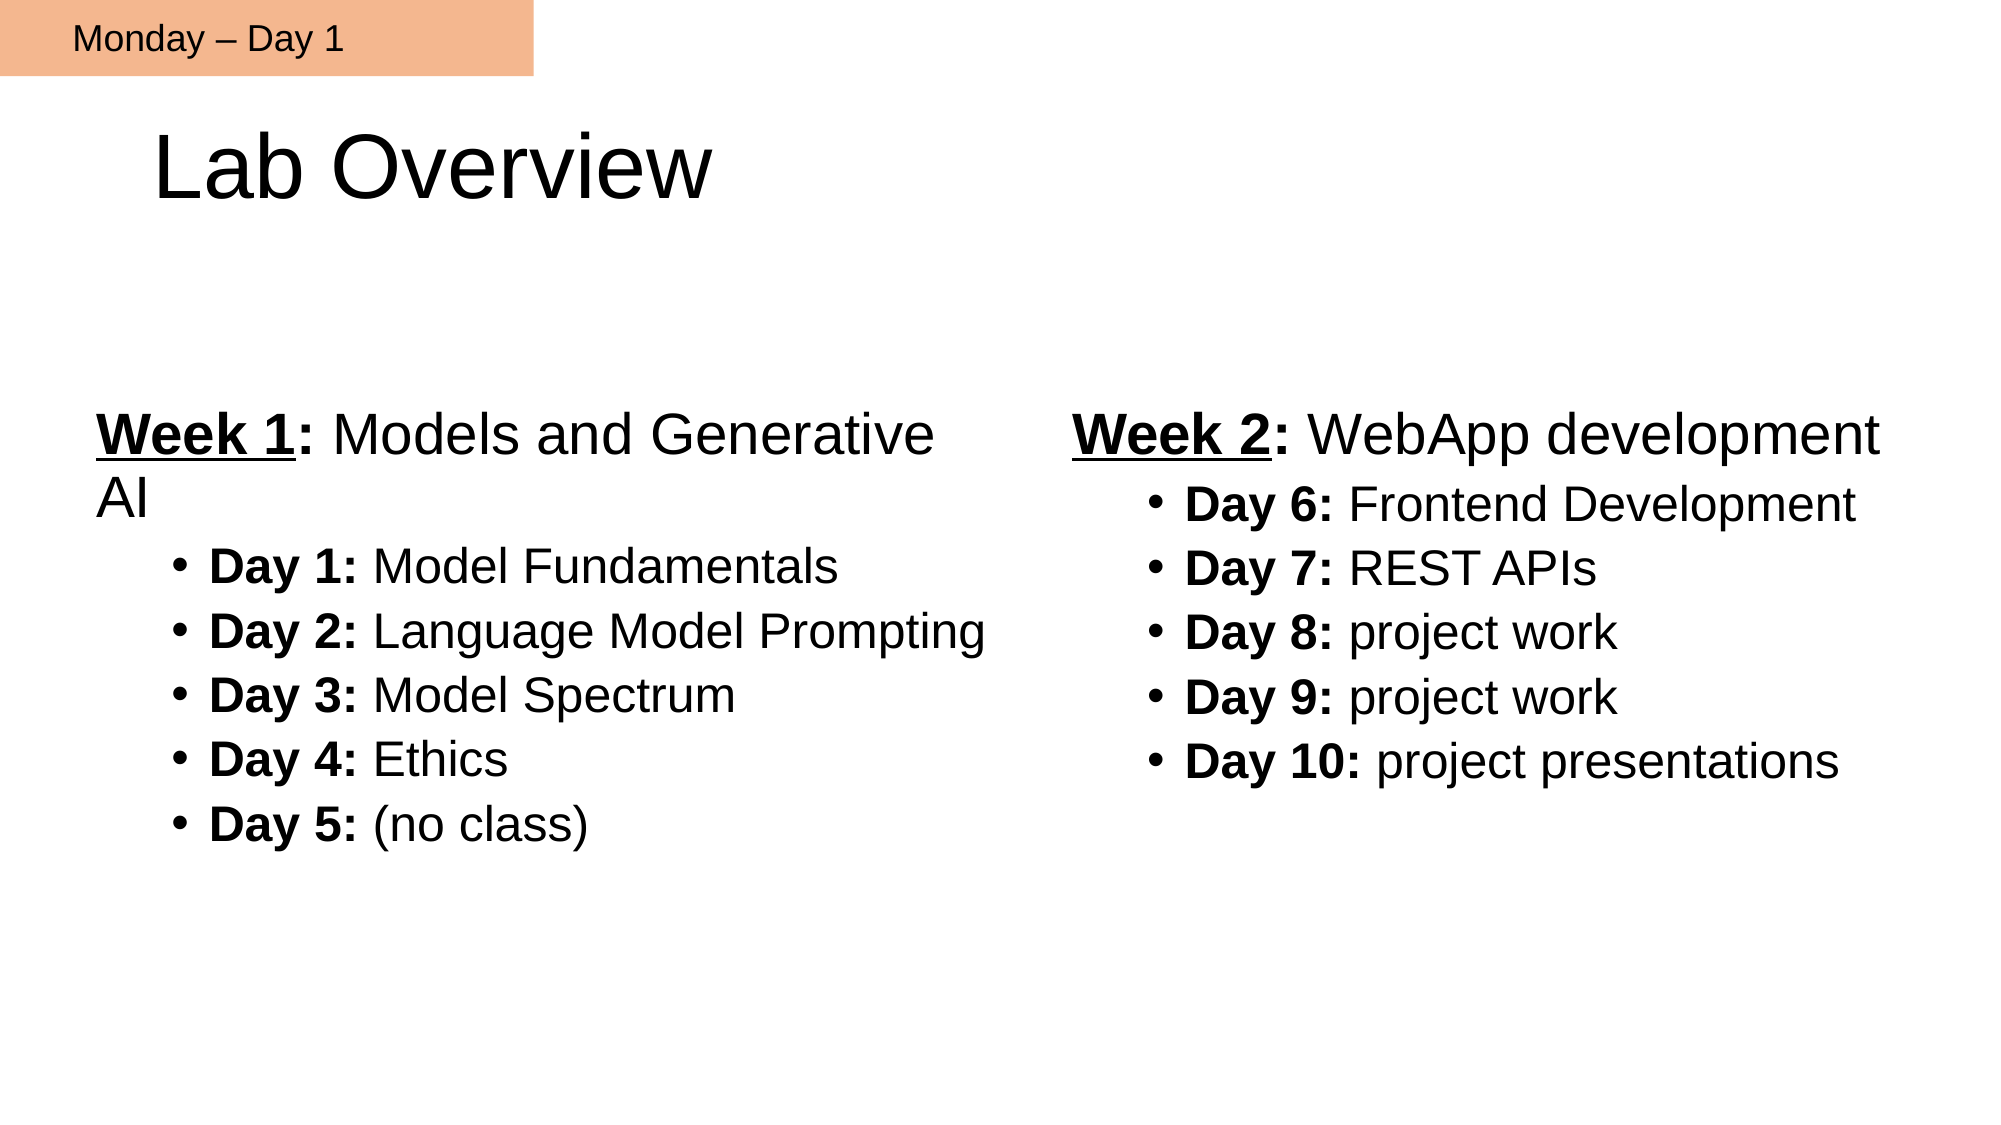

Monday – Day 1
# Lab Overview
Week 1: Models and Generative AI
Day 1: Model Fundamentals
Day 2: Language Model Prompting
Day 3: Model Spectrum
Day 4: Ethics
Day 5: (no class)
Week 2: WebApp development
Day 6: Frontend Development
Day 7: REST APIs
Day 8: project work
Day 9: project work
Day 10: project presentations